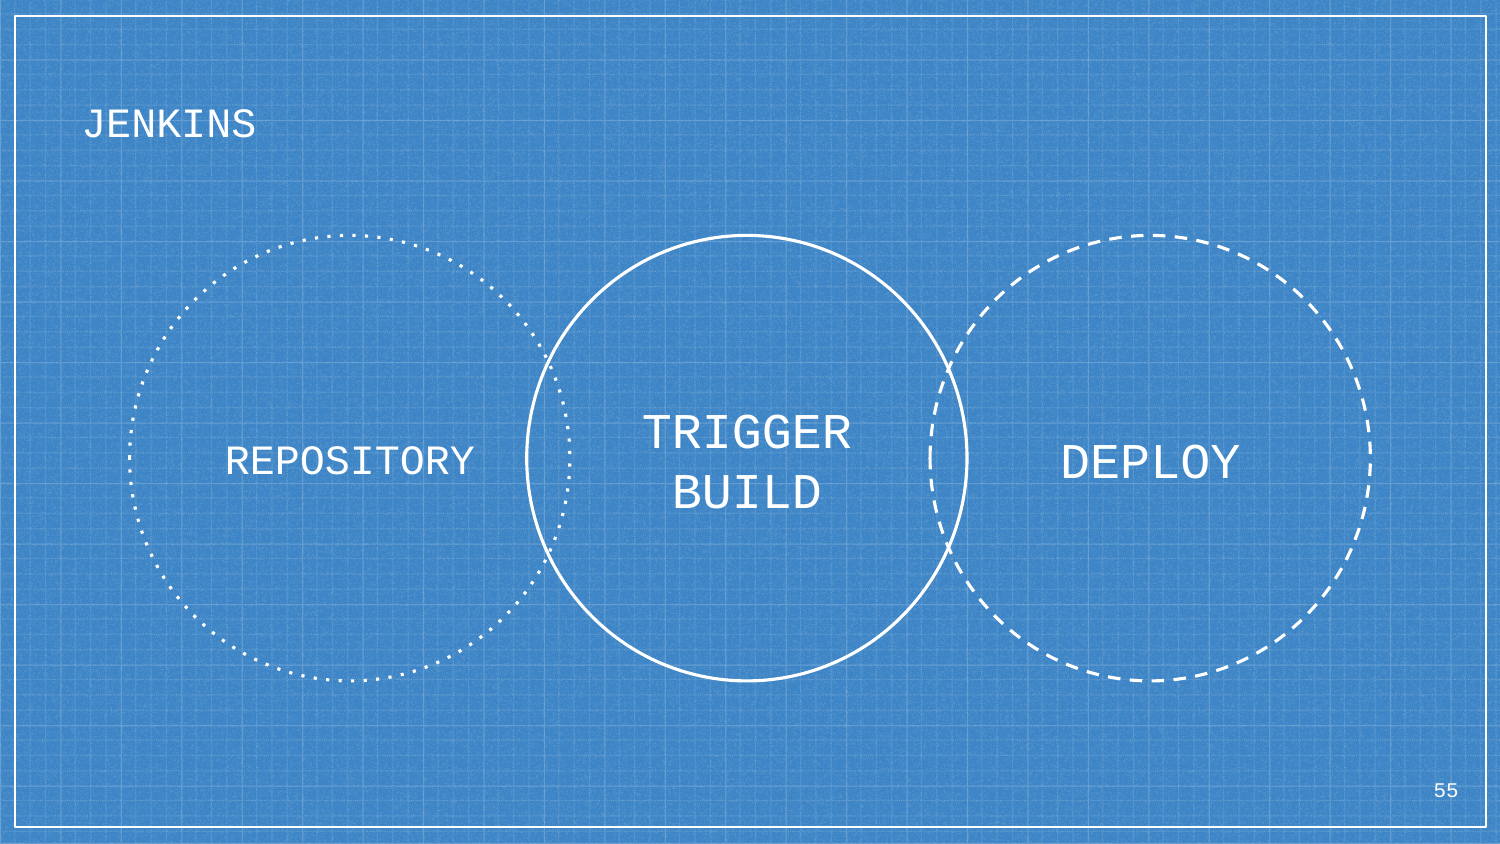

# JENKINS
REPOSITORY
TRIGGER BUILD
DEPLOY
55